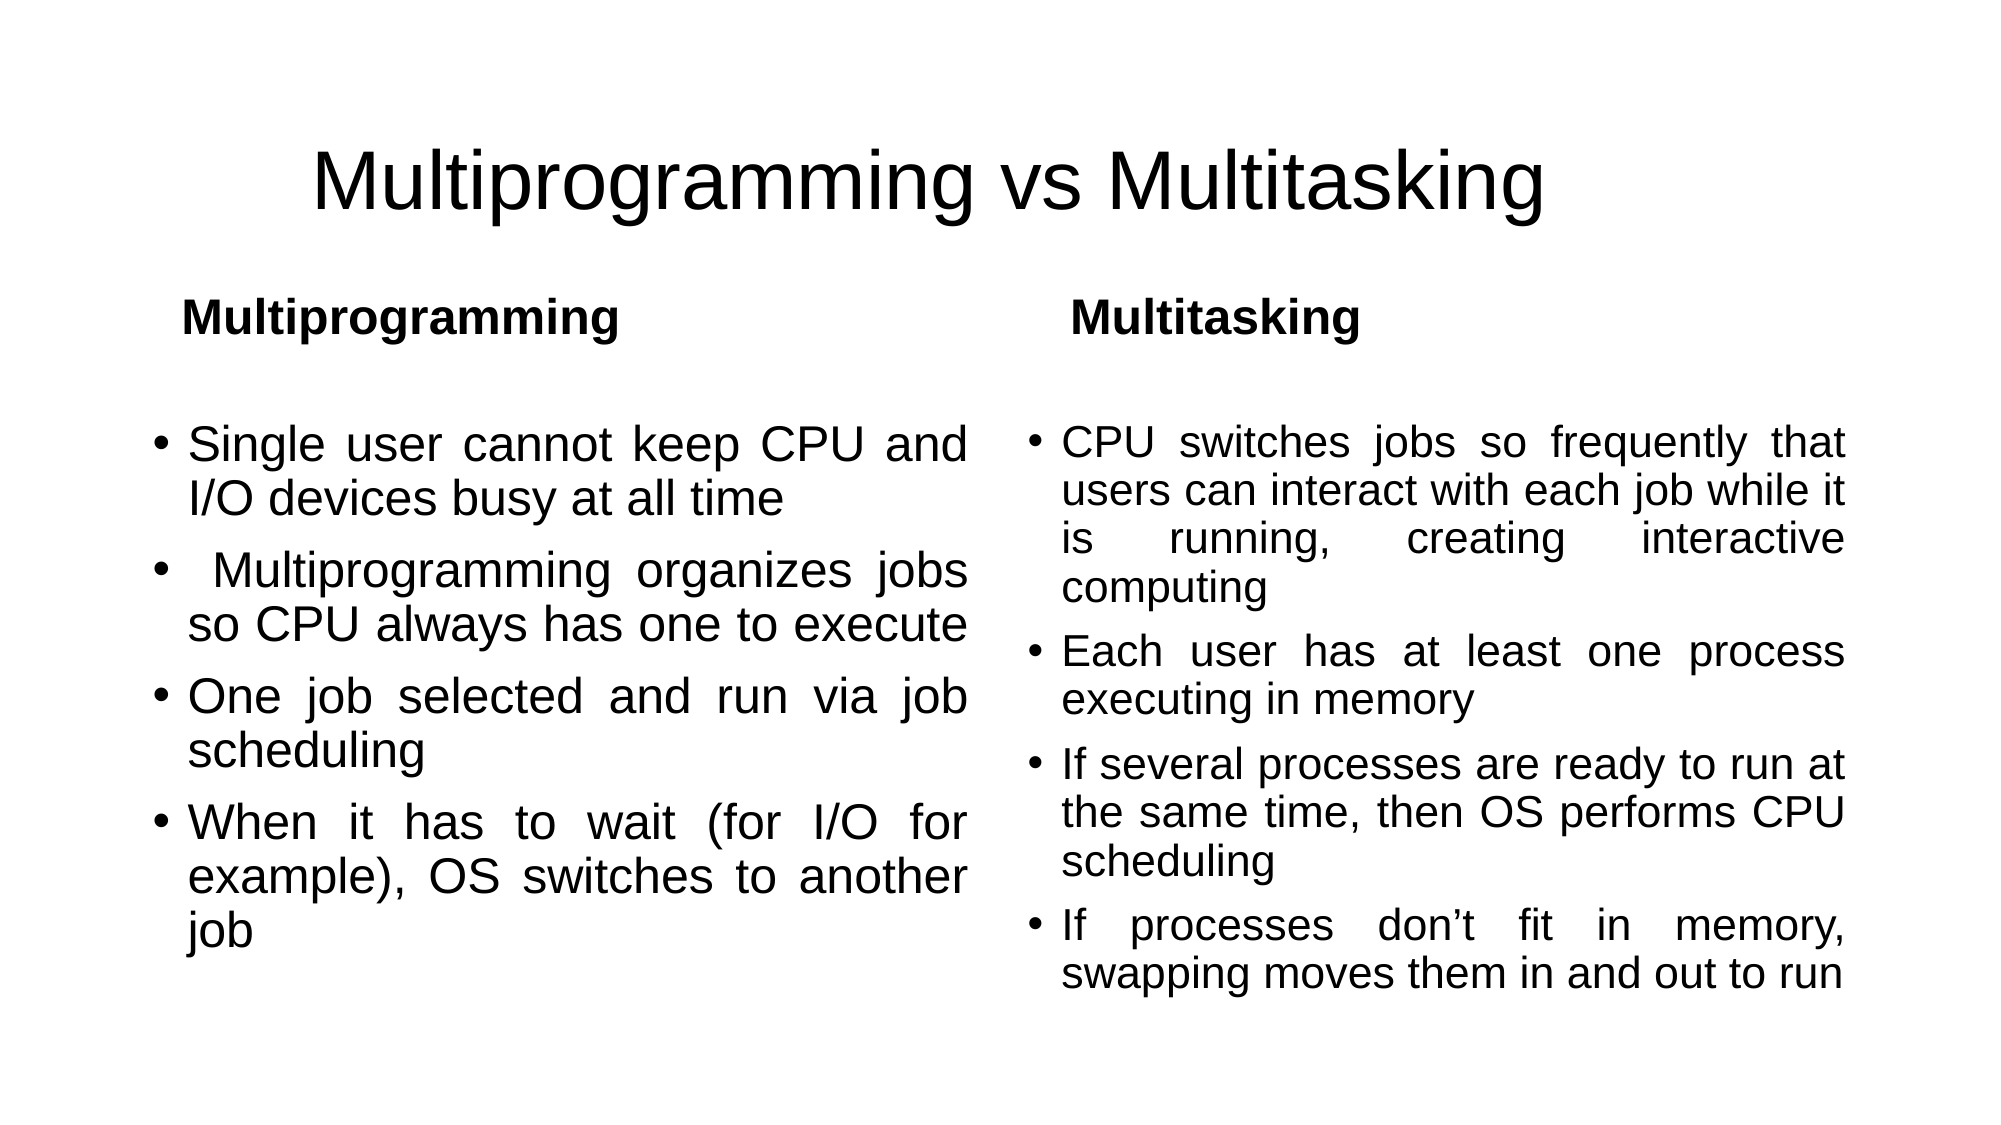

# Multiprogramming vs Multitasking
Multitasking
Multiprogramming
Single user cannot keep CPU and I/O devices busy at all time
 Multiprogramming organizes jobs so CPU always has one to execute
One job selected and run via job scheduling
When it has to wait (for I/O for example), OS switches to another job
CPU switches jobs so frequently that users can interact with each job while it is running, creating interactive computing
Each user has at least one process executing in memory
If several processes are ready to run at the same time, then OS performs CPU scheduling
If processes don’t fit in memory, swapping moves them in and out to run